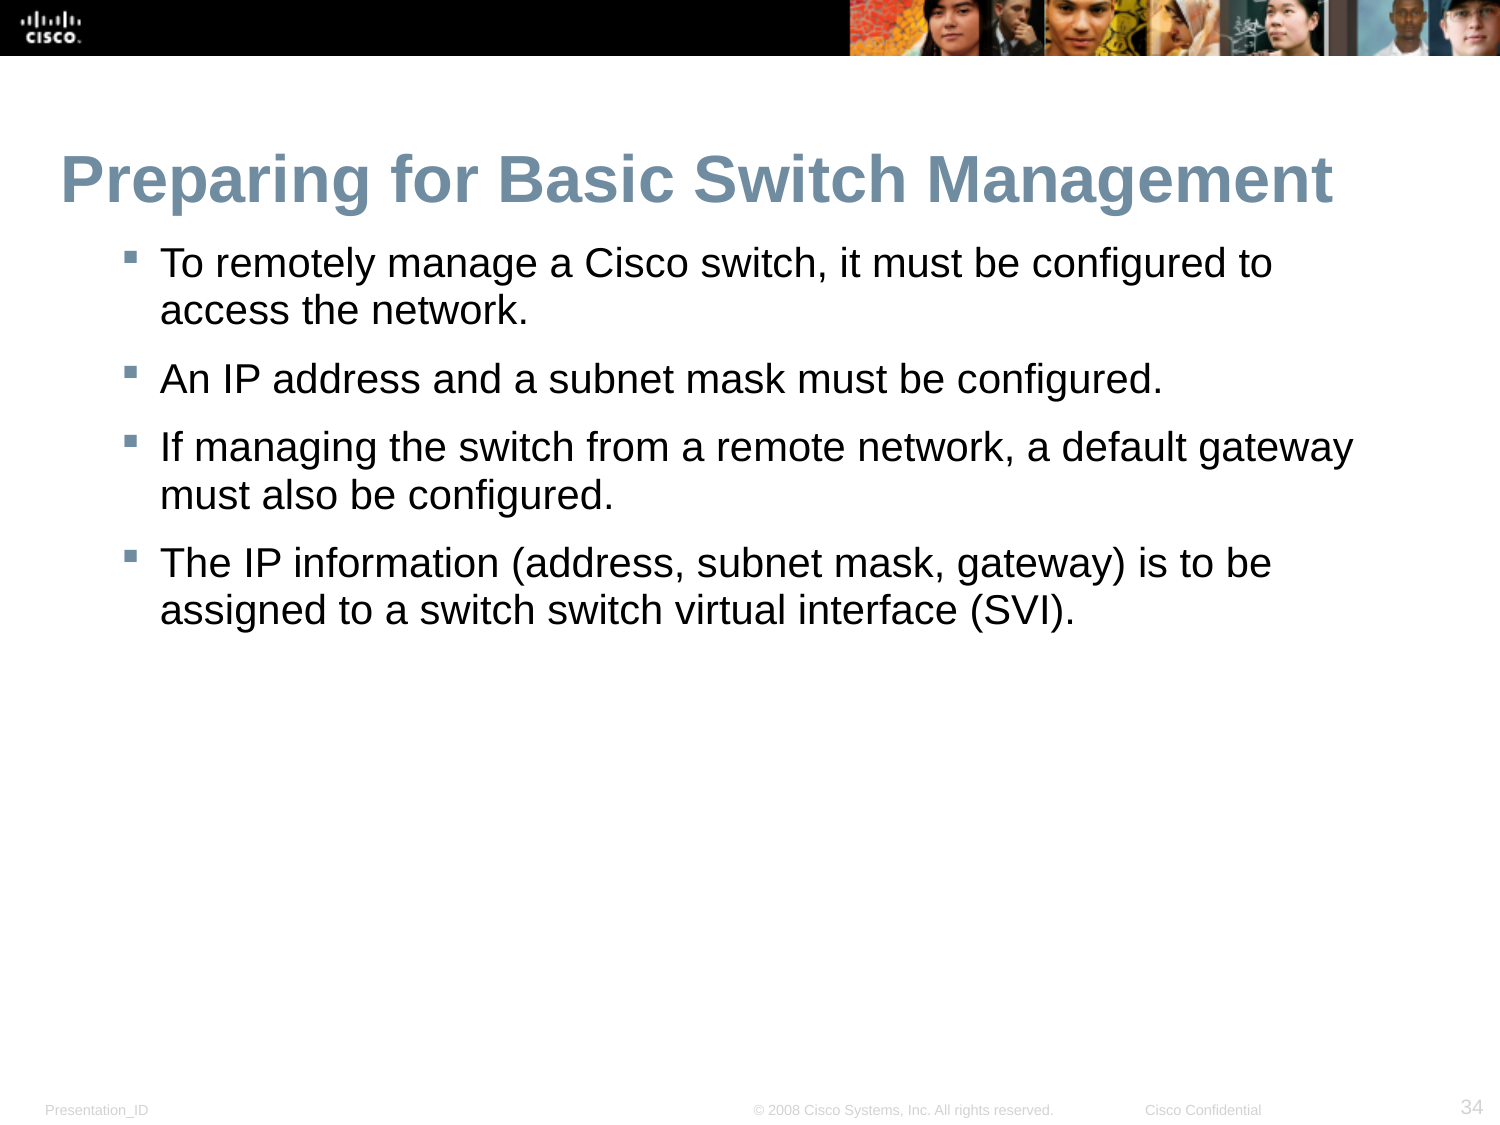

# Preparing for Basic Switch Management
To remotely manage a Cisco switch, it must be configured to access the network.
An IP address and a subnet mask must be configured.
If managing the switch from a remote network, a default gateway must also be configured.
The IP information (address, subnet mask, gateway) is to be assigned to a switch switch virtual interface (SVI).